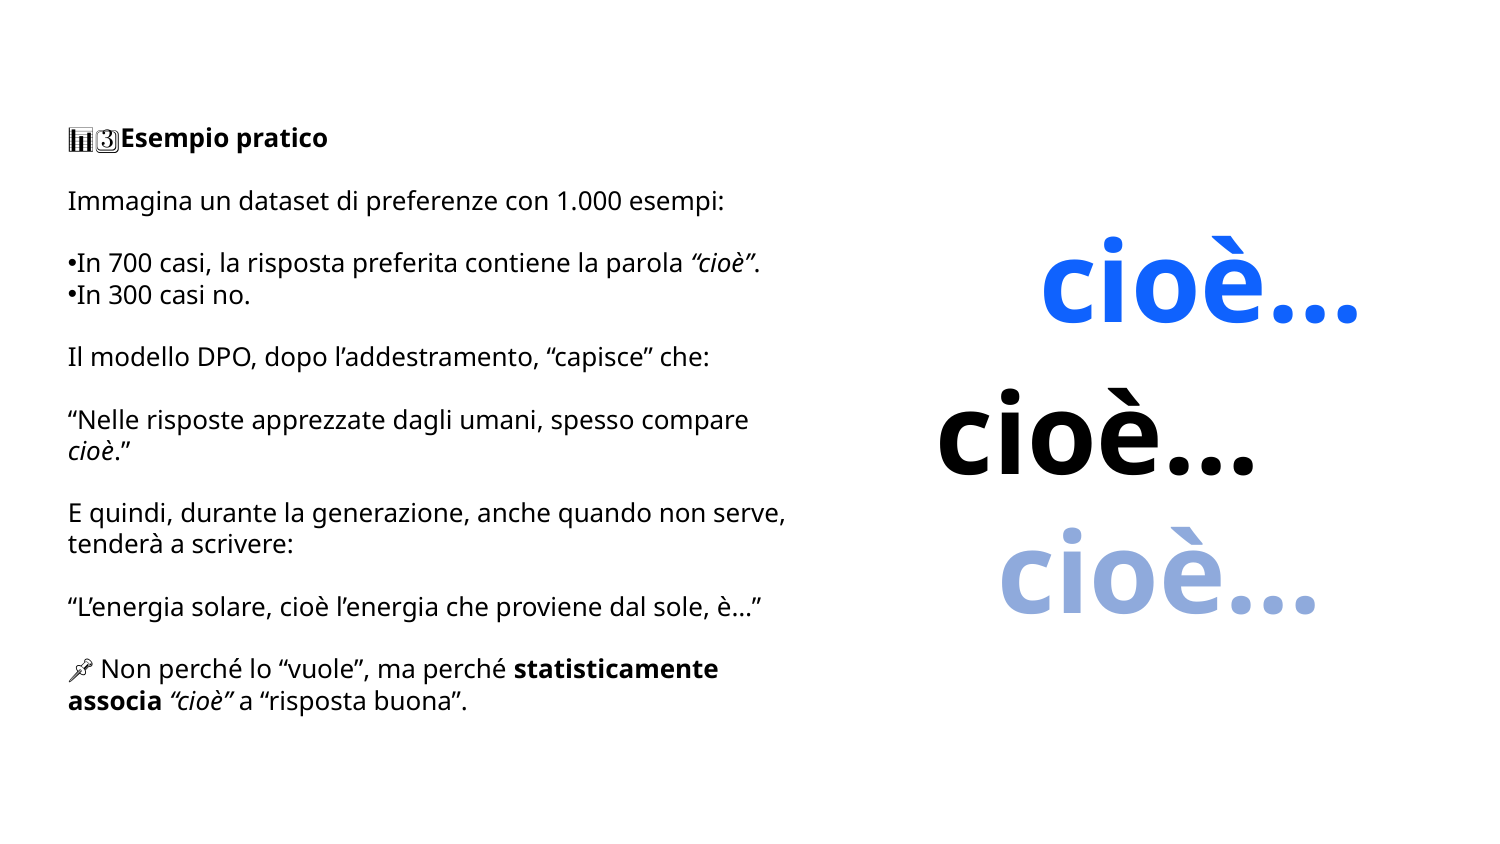

📊 3️⃣ Esempio pratico

Immagina un dataset di preferenze con 1.000 esempi:

In 700 casi, la risposta preferita contiene la parola “cioè”.
In 300 casi no.

Il modello DPO, dopo l’addestramento, “capisce” che:

“Nelle risposte apprezzate dagli umani, spesso compare cioè.”

E quindi, durante la generazione, anche quando non serve, tenderà a scrivere:

“L’energia solare, cioè l’energia che proviene dal sole, è…”

📌 Non perché lo “vuole”, ma perché statisticamente associa “cioè” a “risposta buona”.
cioè…
cioè…
cioè…